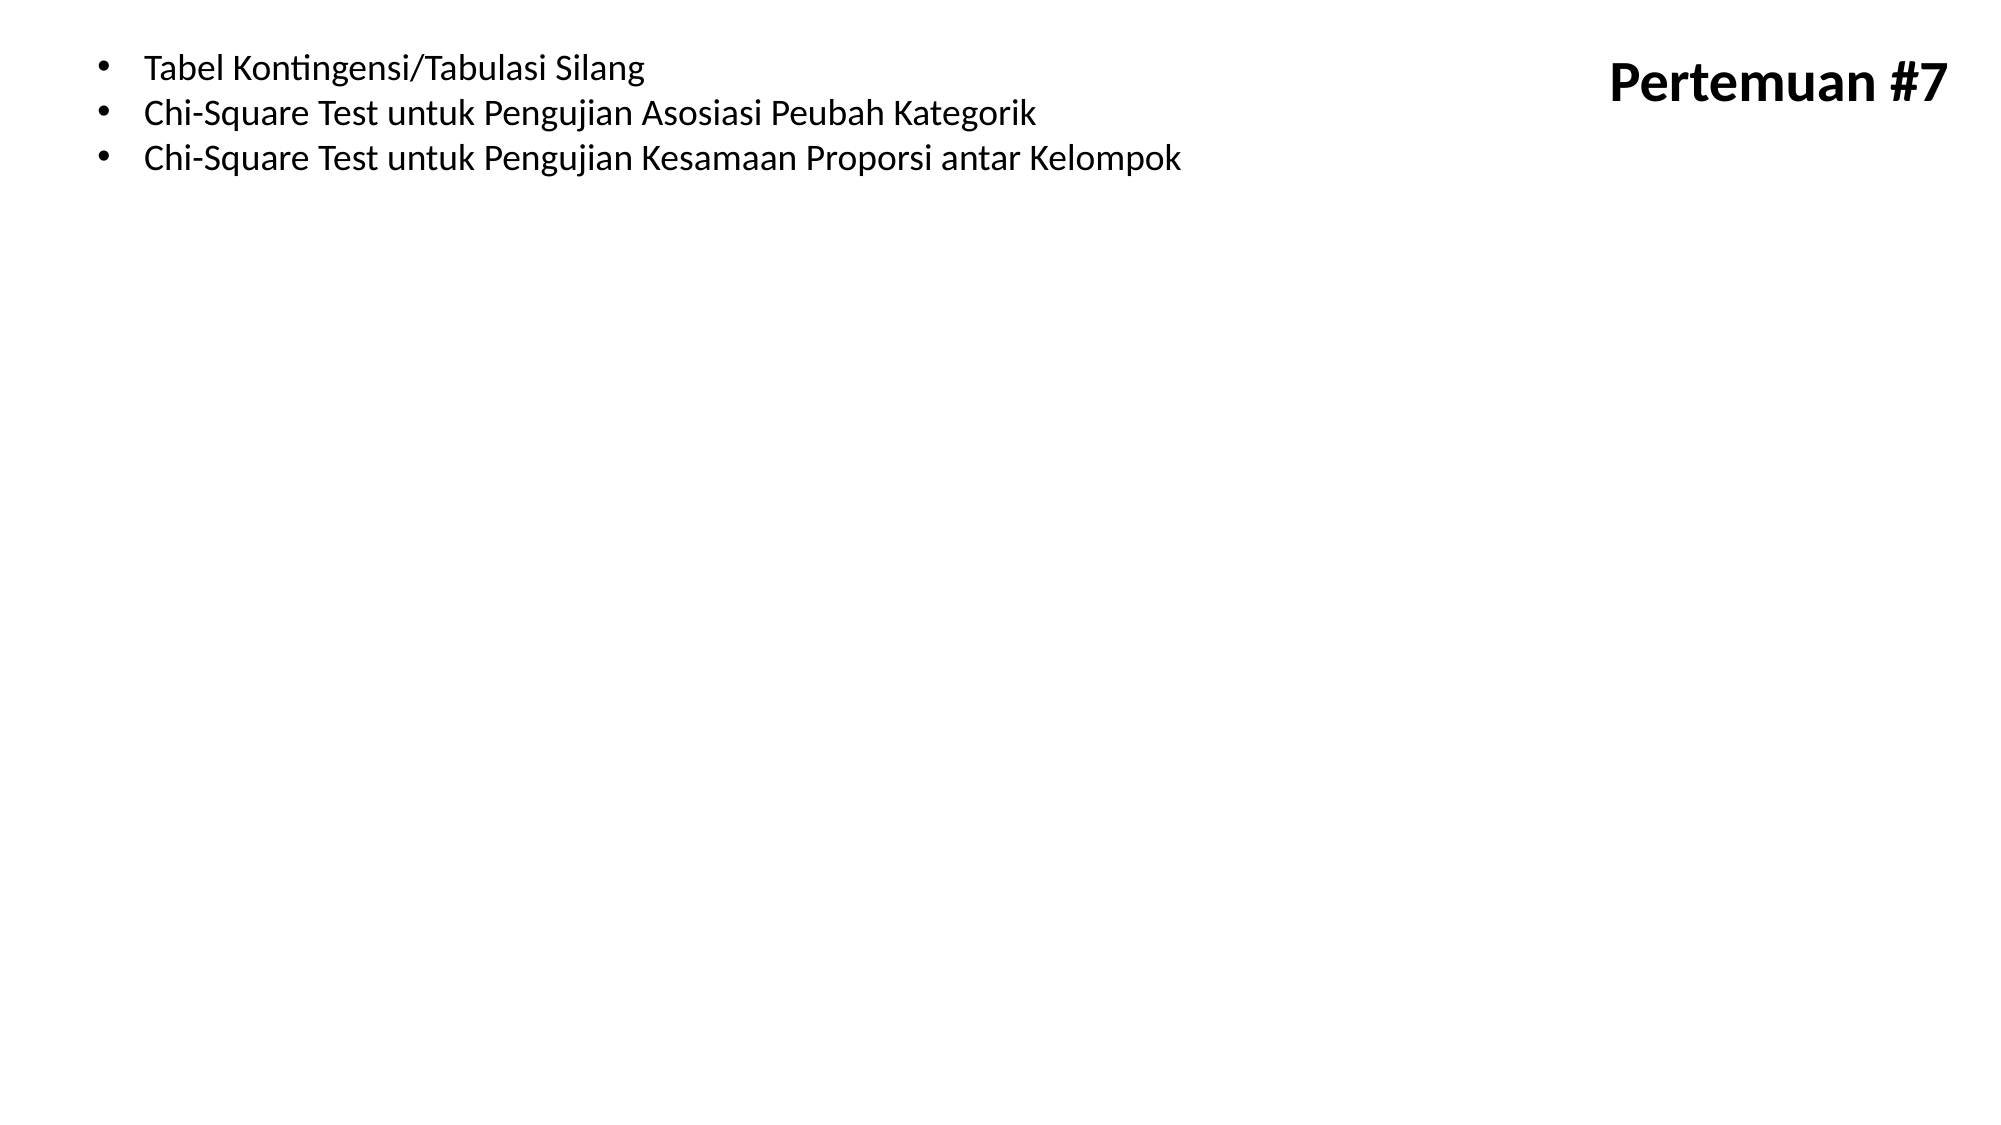

Tabel Kontingensi/Tabulasi Silang
Chi-Square Test untuk Pengujian Asosiasi Peubah Kategorik
Chi-Square Test untuk Pengujian Kesamaan Proporsi antar Kelompok
Pertemuan #7